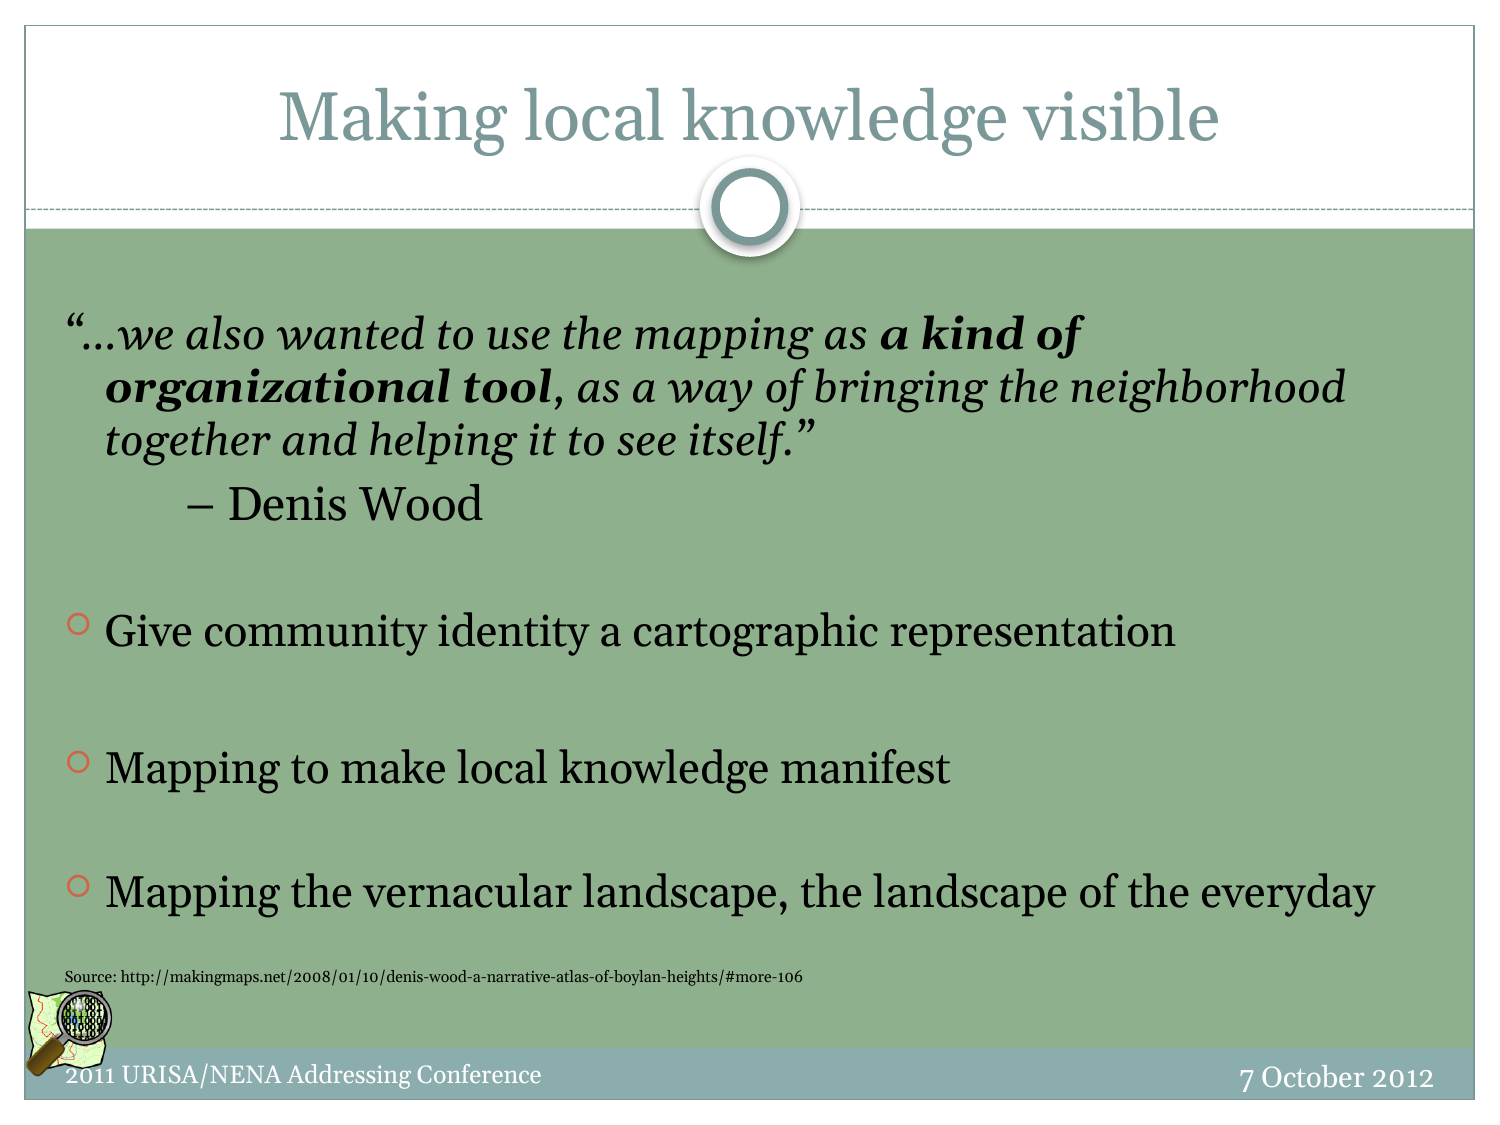

# Making local knowledge visible

“…we also wanted to use the mapping as a kind of organizational tool, as a way of bringing the neighborhood together and helping it to see itself.”
– Denis Wood

Give community identity a cartographic representation

Mapping to make local knowledge manifest

Mapping the vernacular landscape, the landscape of the everyday

Source: http://makingmaps.net/2008/01/10/denis-wood-a-narrative-atlas-of-boylan-heights/#more-106
7 October 2012
2011 URISA/NENA Addressing Conference